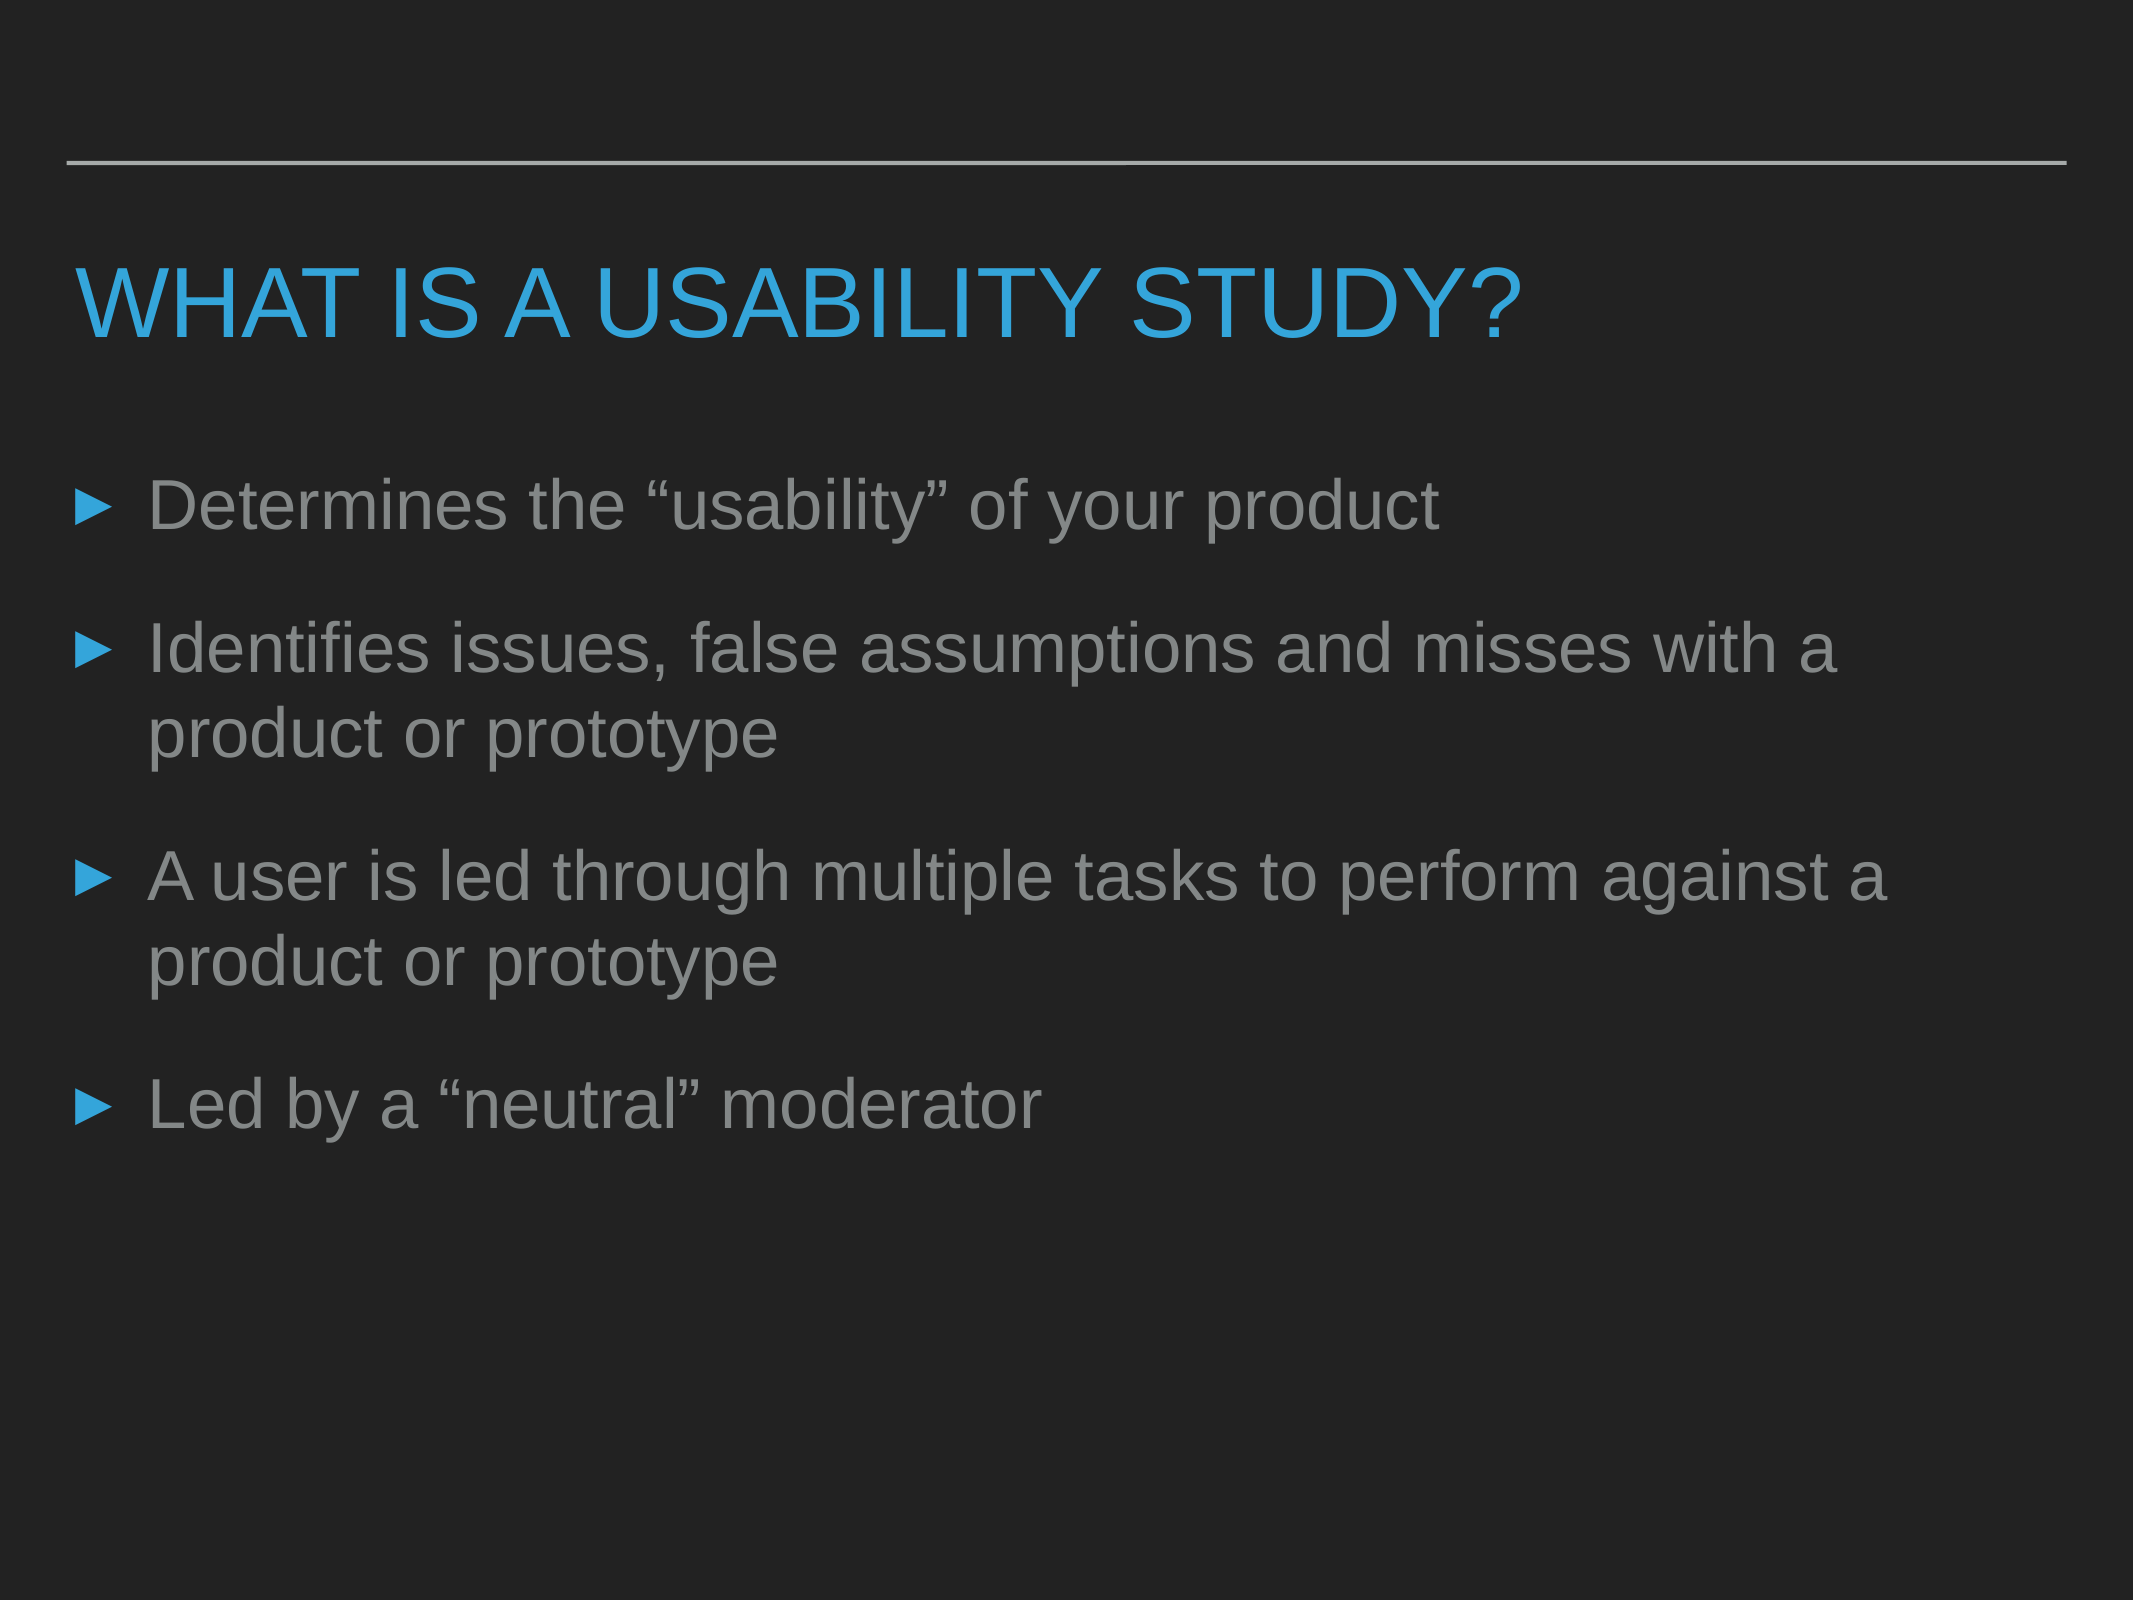

# What is a usability study?
Determines the “usability” of your product
Identifies issues, false assumptions and misses with a product or prototype
A user is led through multiple tasks to perform against a product or prototype
Led by a “neutral” moderator